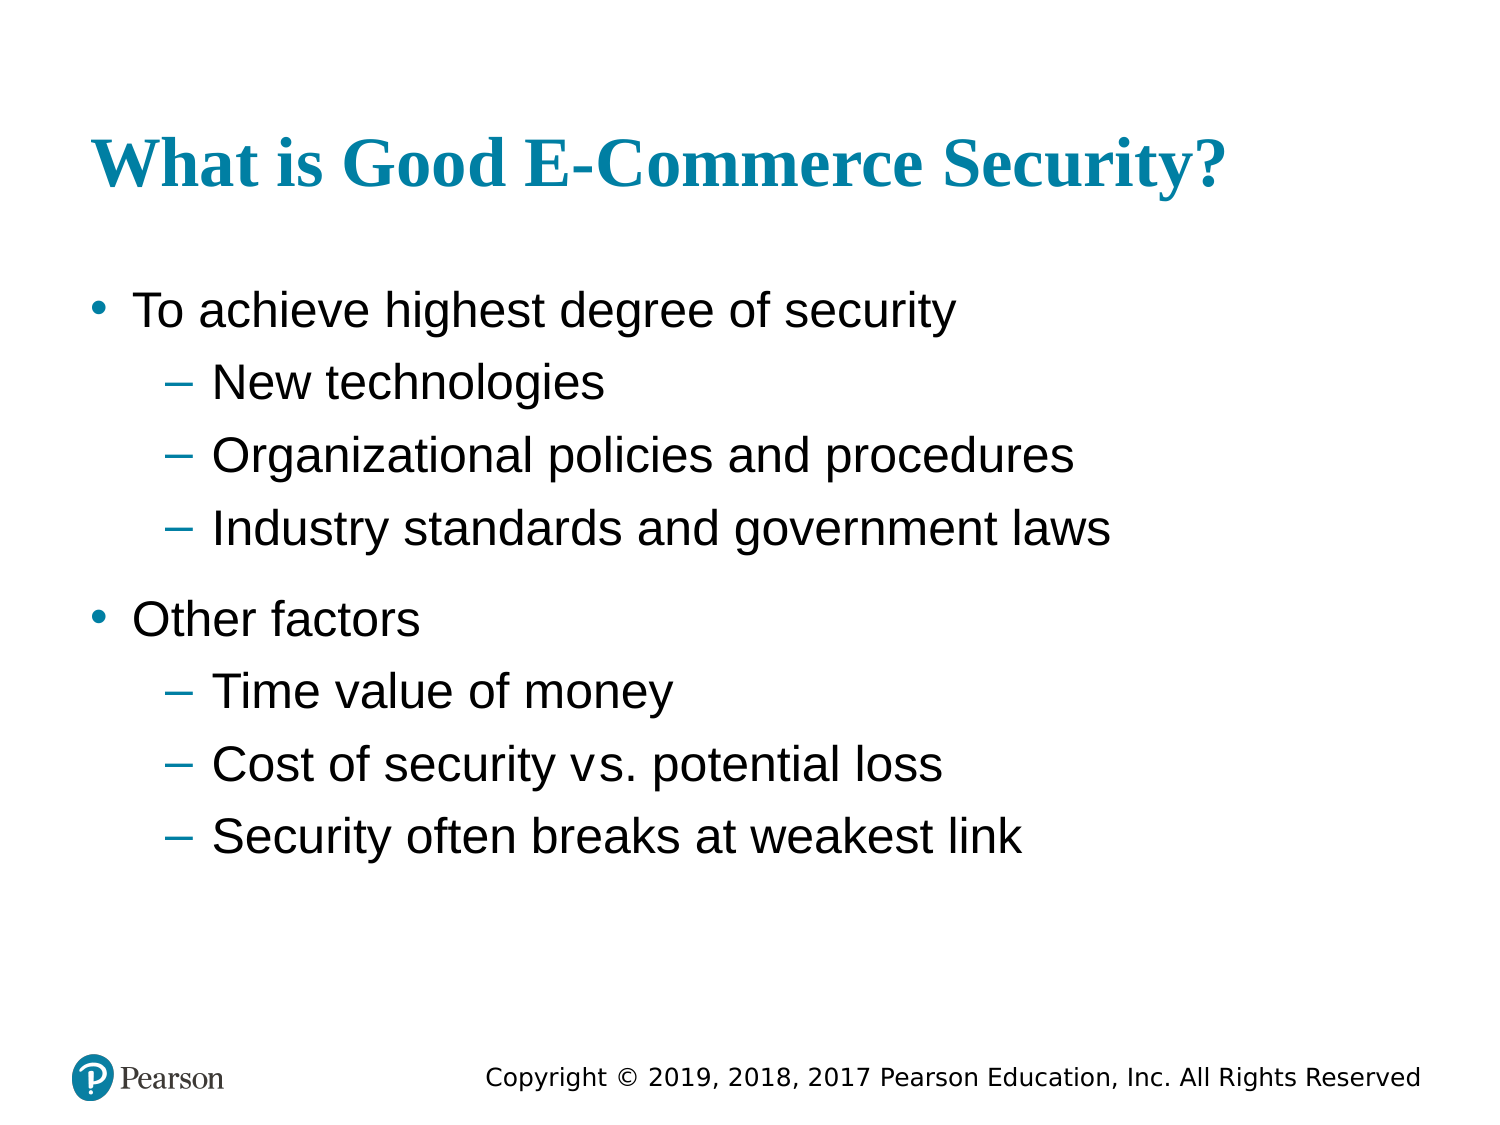

# What is Good E-Commerce Security?
To achieve highest degree of security
New technologies
Organizational policies and procedures
Industry standards and government laws
Other factors
Time value of money
Cost of security versus. potential loss
Security often breaks at weakest link